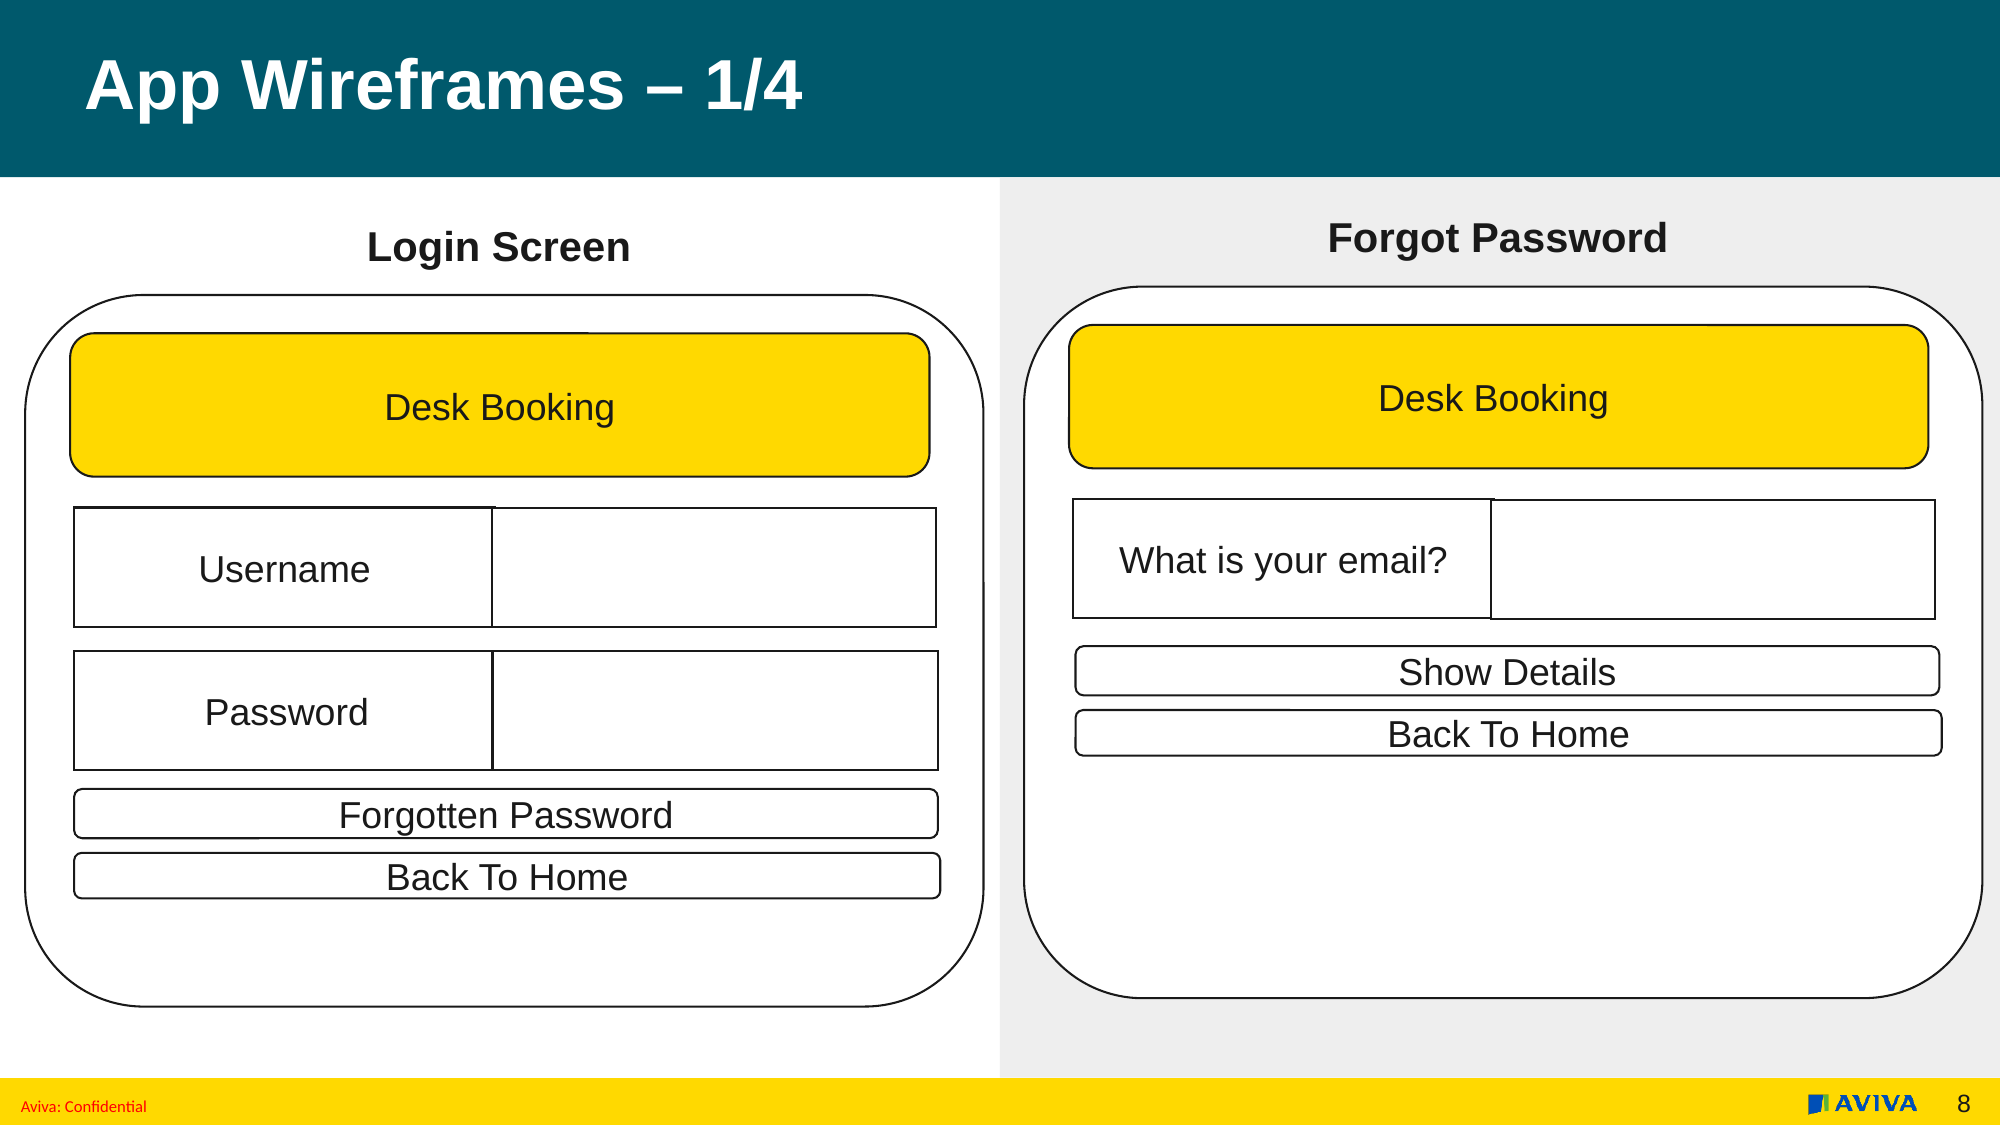

# App Wireframes – 1/4
Forgot Password
Login Screen

Desk Booking
Desk Booking
What is your email?

Username

Show Details
Password

Back To Home
Forgotten Password
Back To Home